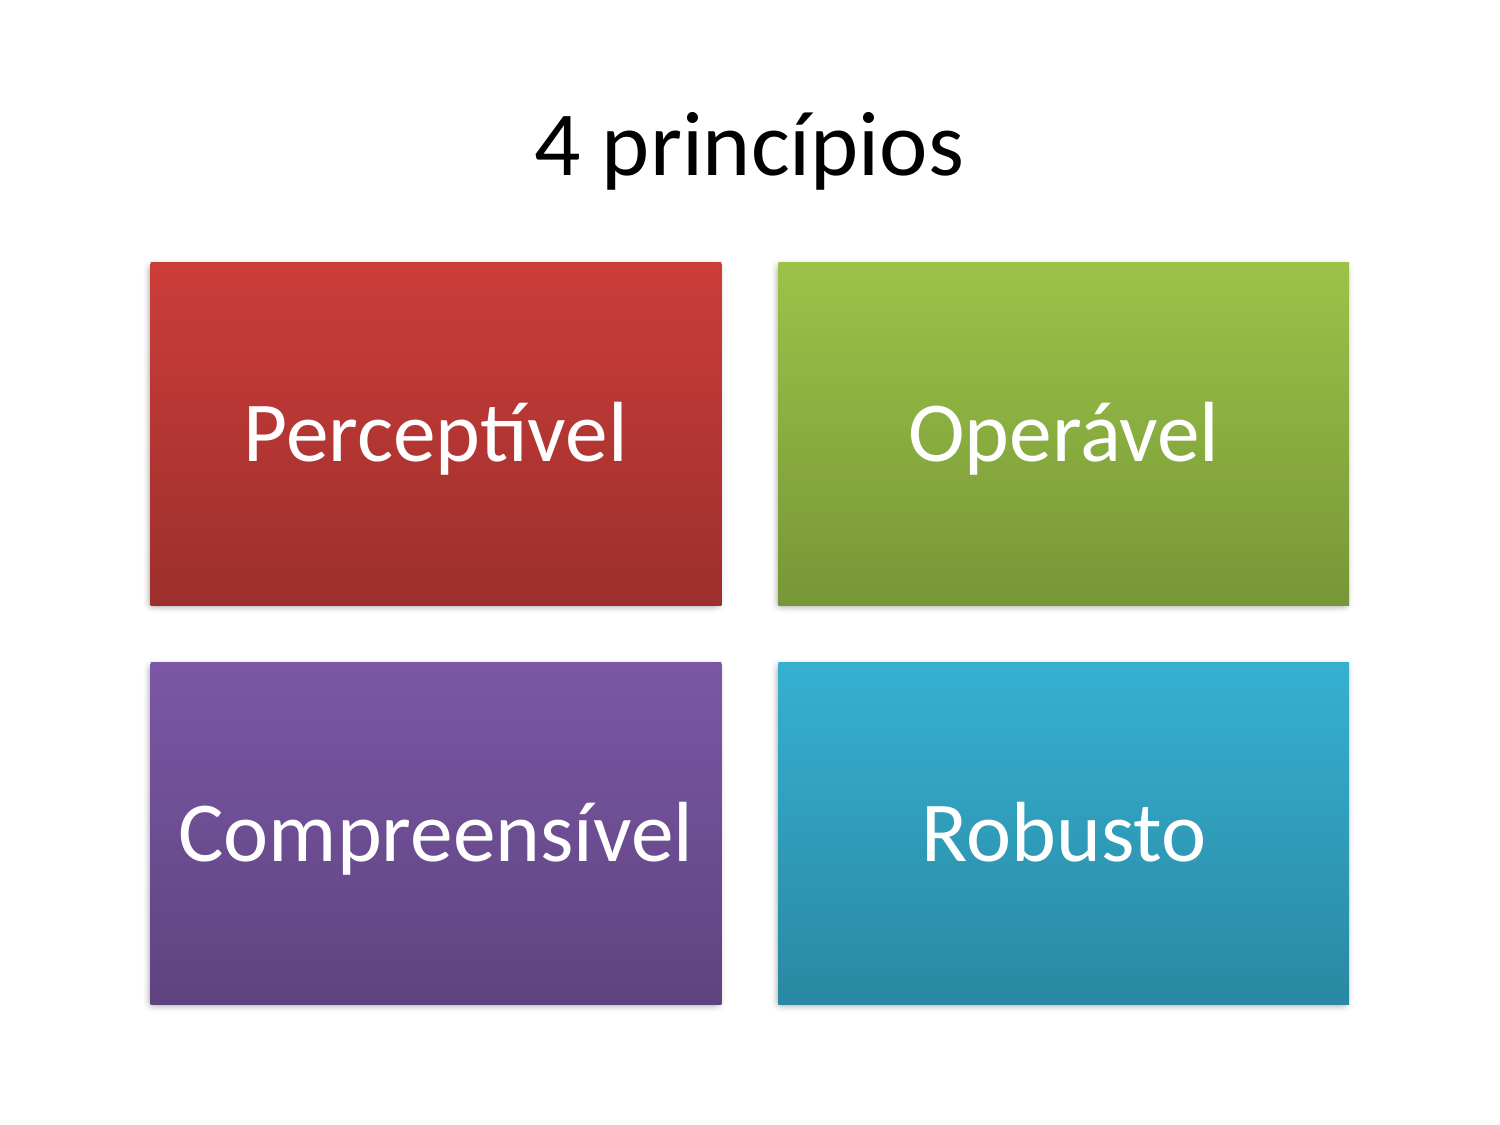

# 4 princípios
Perceptível
Operável
Compreensível
Robusto